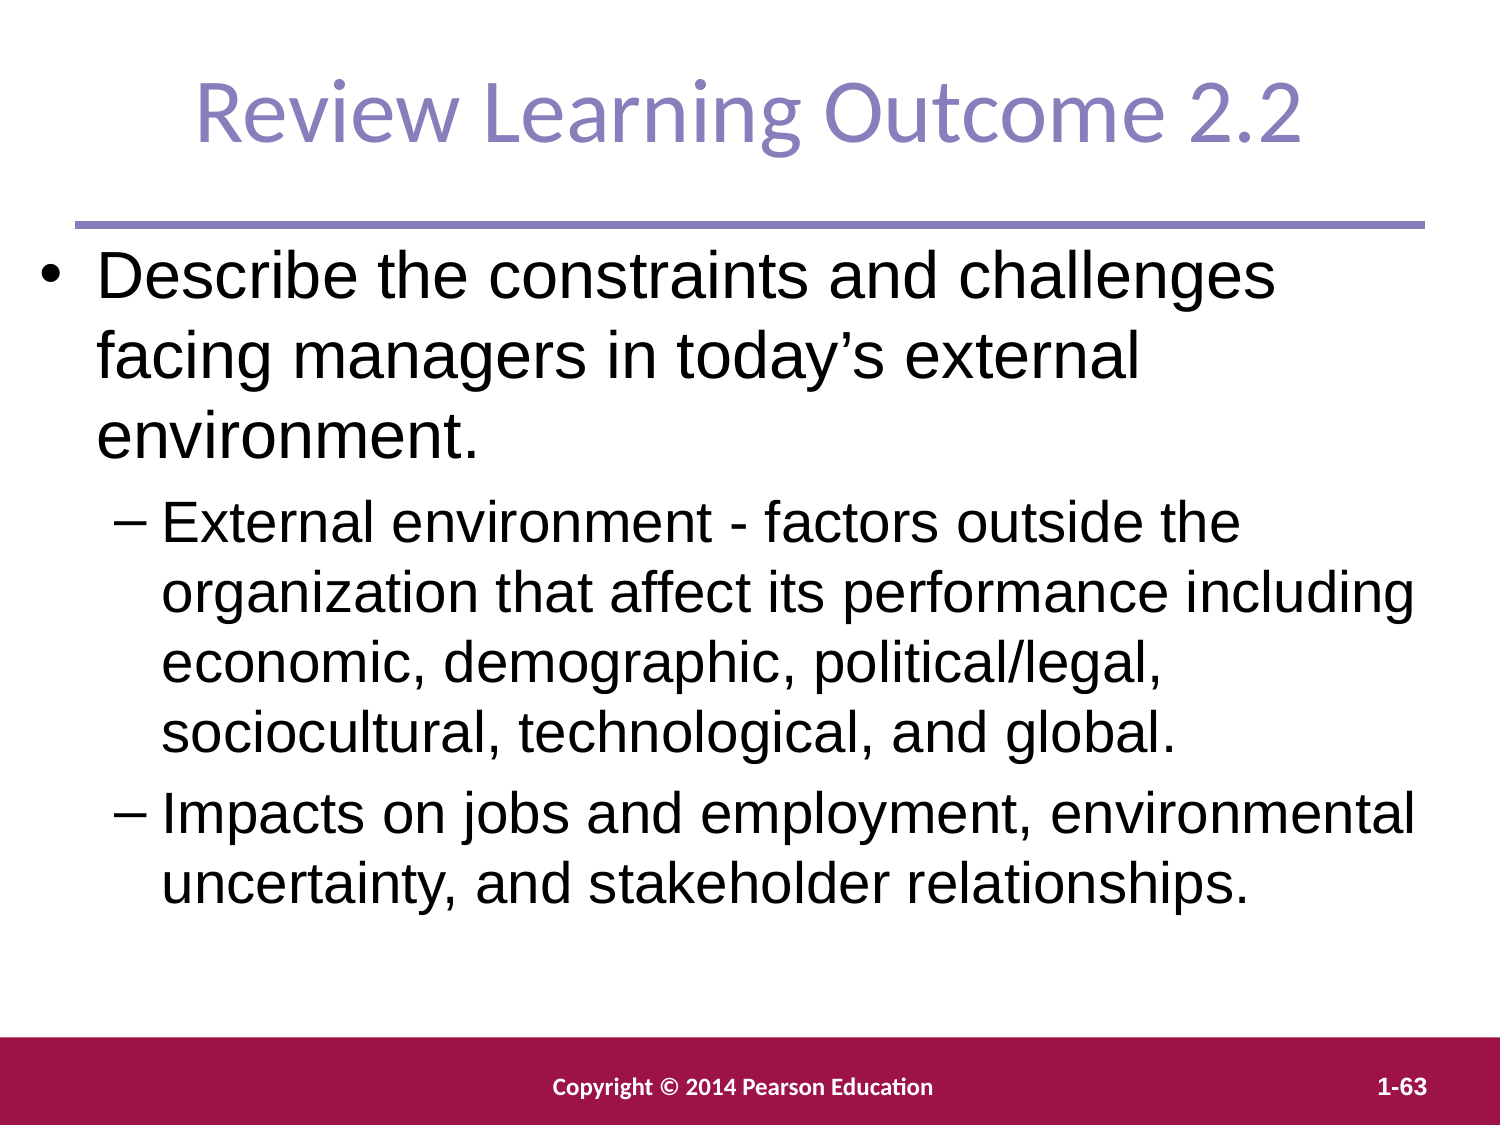

Review Learning Outcome 2.2
Describe the constraints and challenges facing managers in today’s external environment.
External environment - factors outside the organization that affect its performance including economic, demographic, political/legal, sociocultural, technological, and global.
Impacts on jobs and employment, environmental uncertainty, and stakeholder relationships.